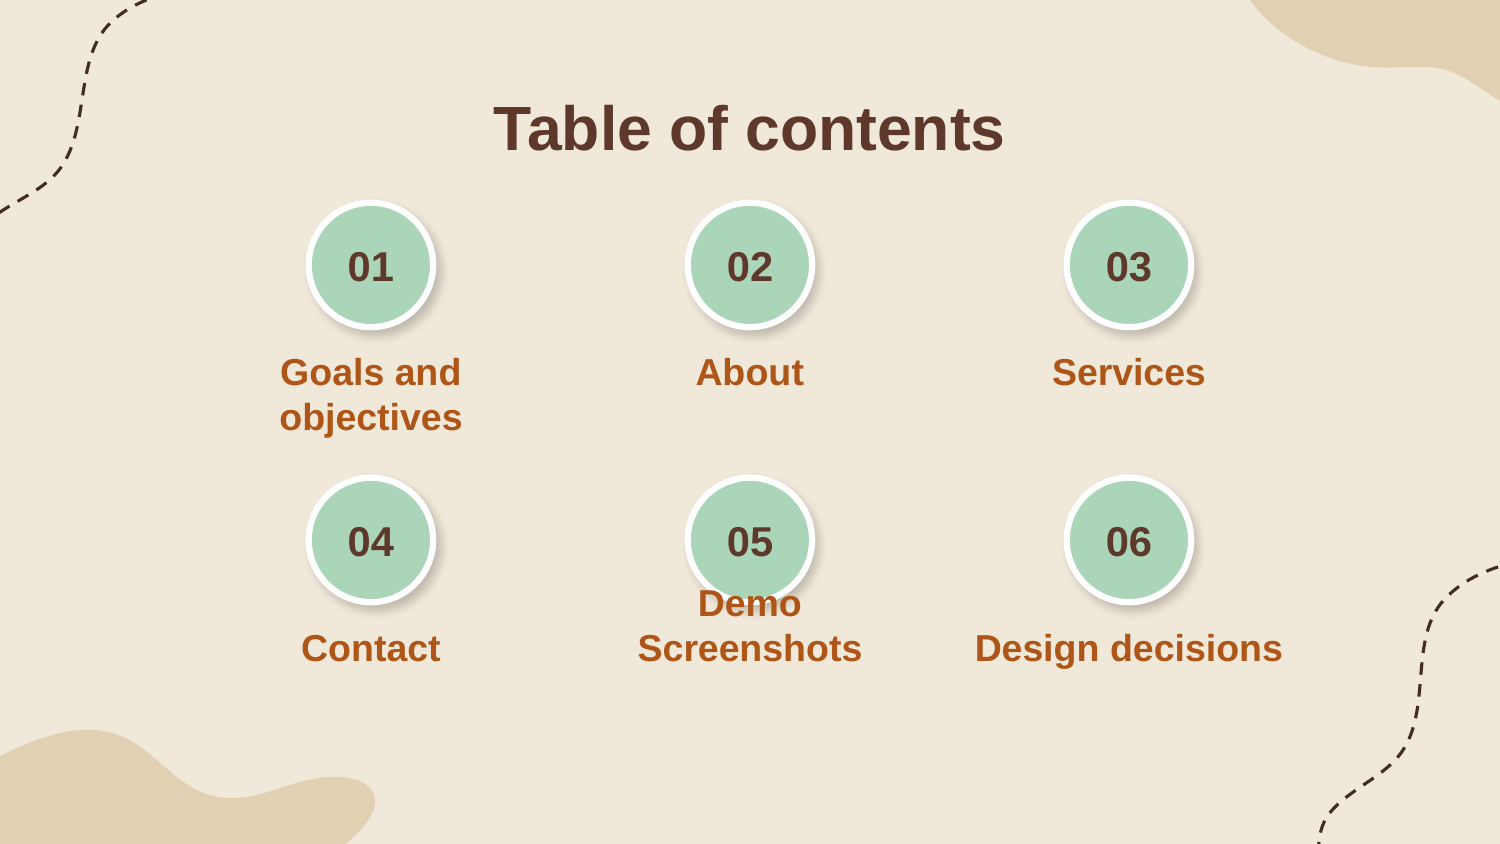

# Table of contents

01
02
03
Goals and objectives
About

Services

04
05
06
Contact

Demo Screenshots

Design decisions